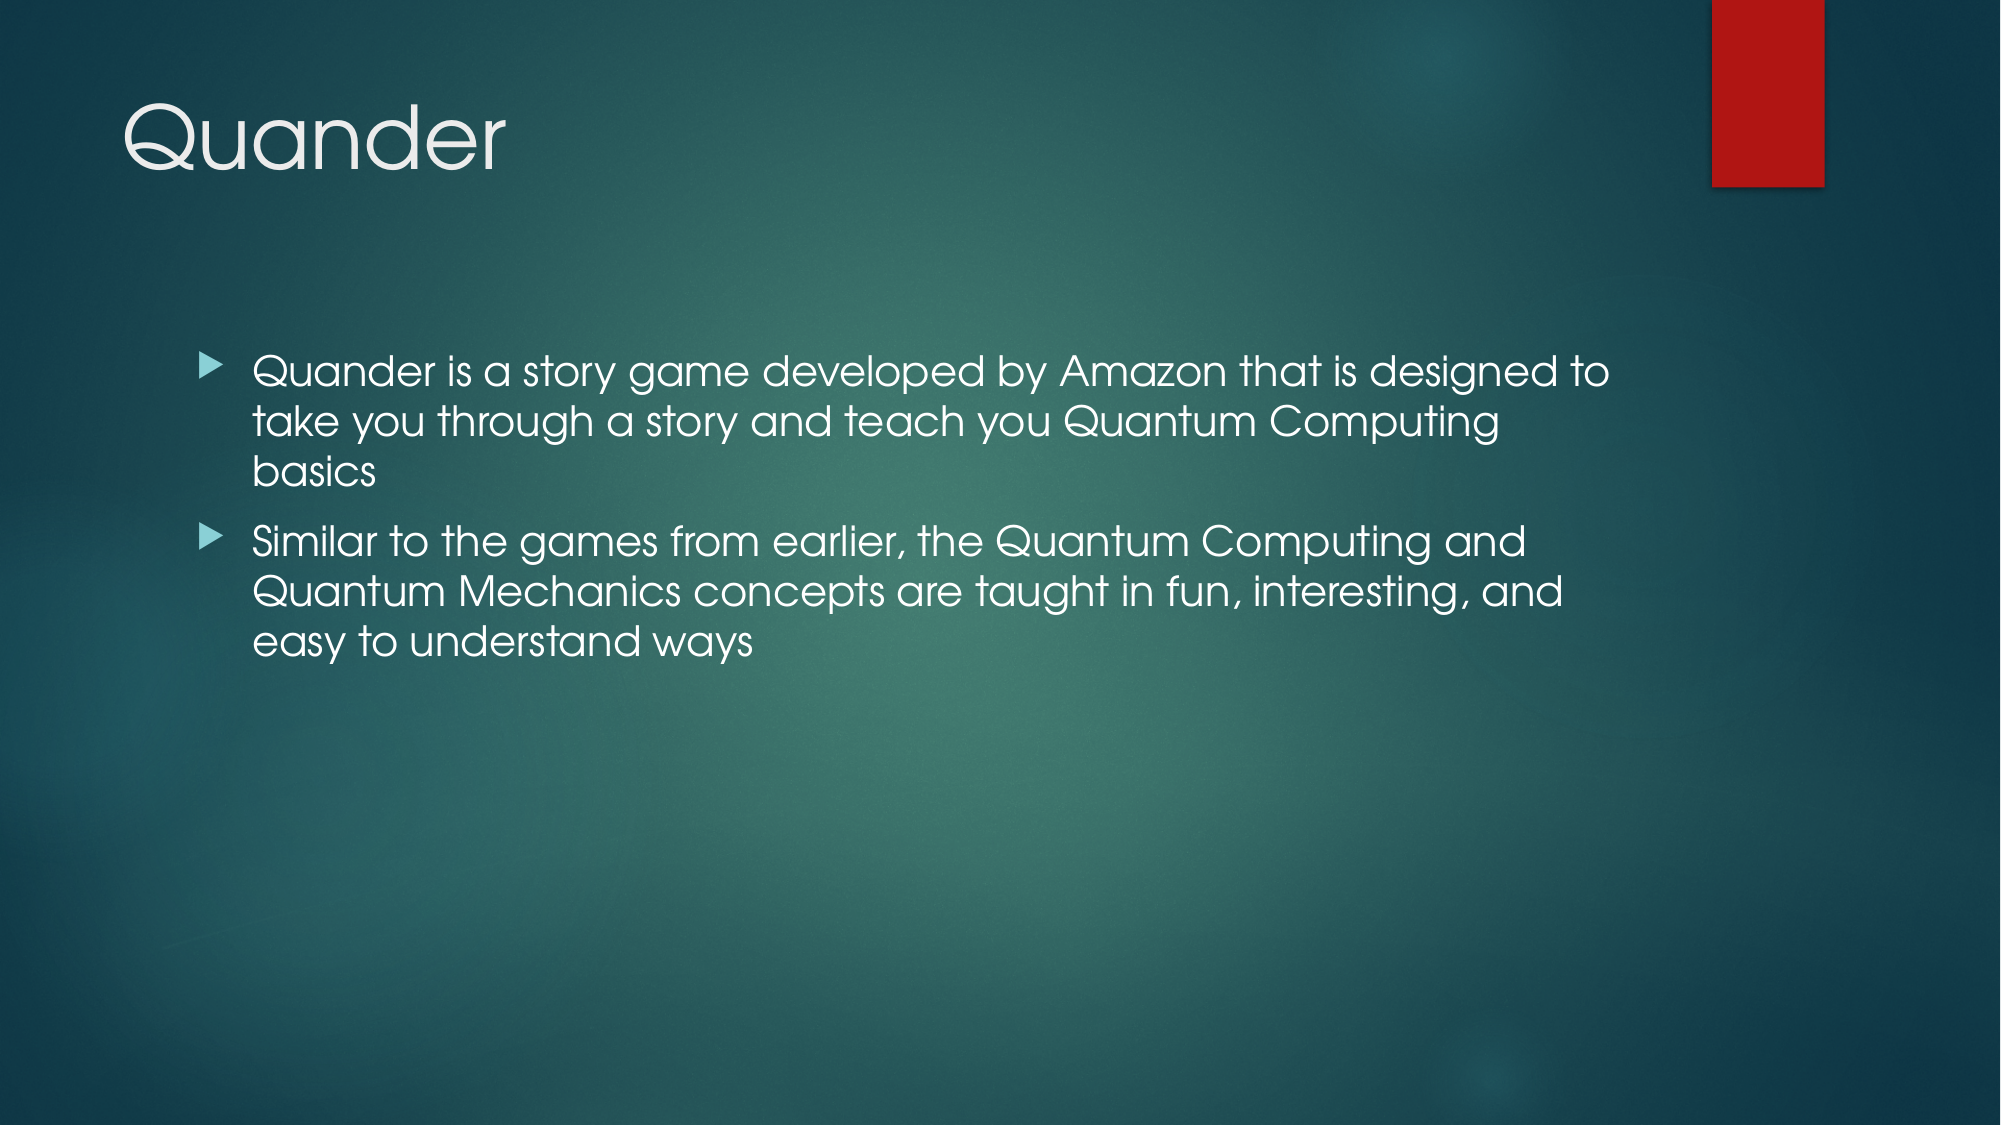

# Quander
Quander is a story game developed by Amazon that is designed to take you through a story and teach you Quantum Computing basics
Similar to the games from earlier, the Quantum Computing and Quantum Mechanics concepts are taught in fun, interesting, and easy to understand ways